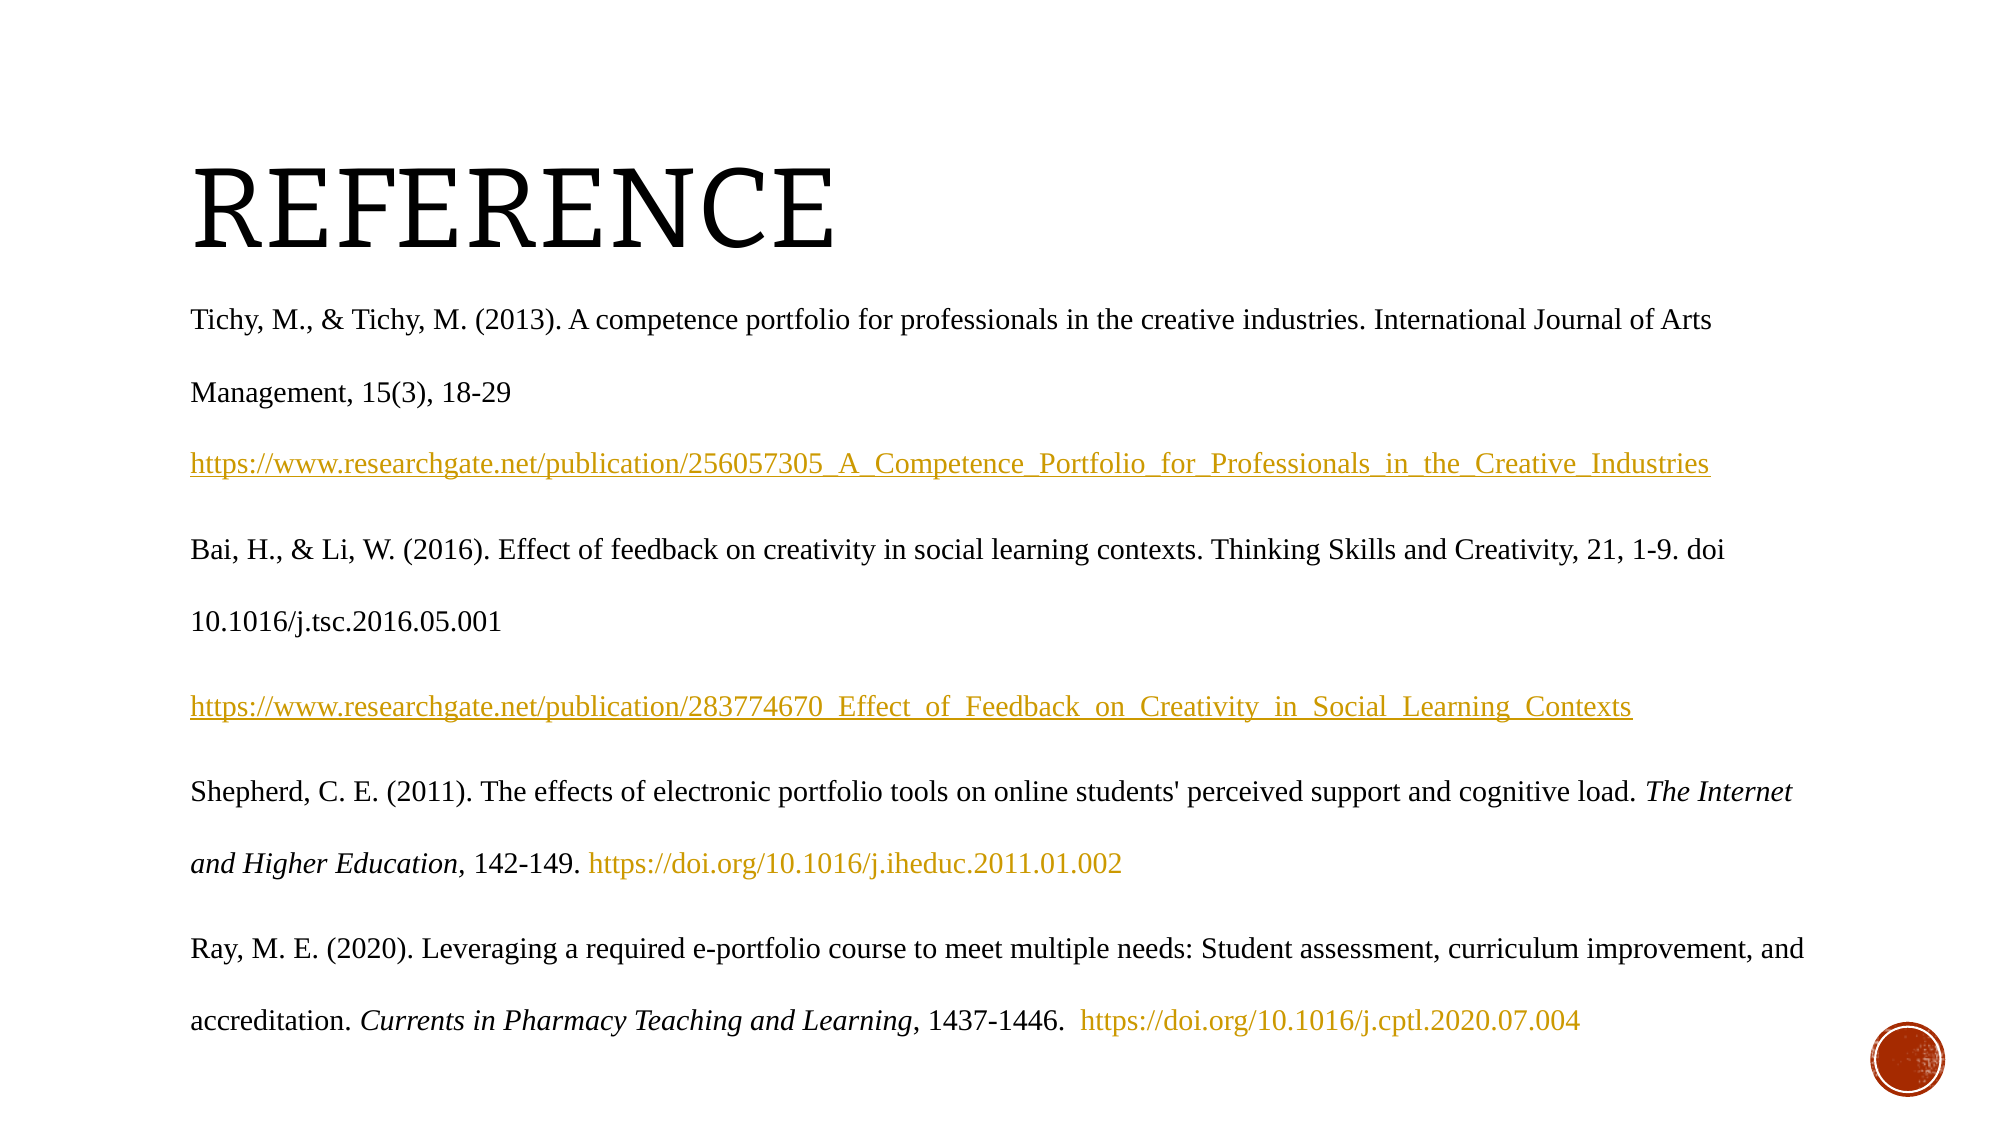

# REFERENCE
Tichy, M., & Tichy, M. (2013). A competence portfolio for professionals in the creative industries. International Journal of Arts Management, 15(3), 18-29 https://www.researchgate.net/publication/256057305_A_Competence_Portfolio_for_Professionals_in_the_Creative_Industries
Bai, H., & Li, W. (2016). Effect of feedback on creativity in social learning contexts. Thinking Skills and Creativity, 21, 1-9. doi 10.1016/j.tsc.2016.05.001
https://www.researchgate.net/publication/283774670_Effect_of_Feedback_on_Creativity_in_Social_Learning_Contexts
Shepherd, C. E. (2011). The effects of electronic portfolio tools on online students' perceived support and cognitive load. The Internet and Higher Education, 142-149. https://doi.org/10.1016/j.iheduc.2011.01.002
Ray, M. E. (2020). Leveraging a required e-portfolio course to meet multiple needs: Student assessment, curriculum improvement, and accreditation. Currents in Pharmacy Teaching and Learning, 1437-1446.  https://doi.org/10.1016/j.cptl.2020.07.004